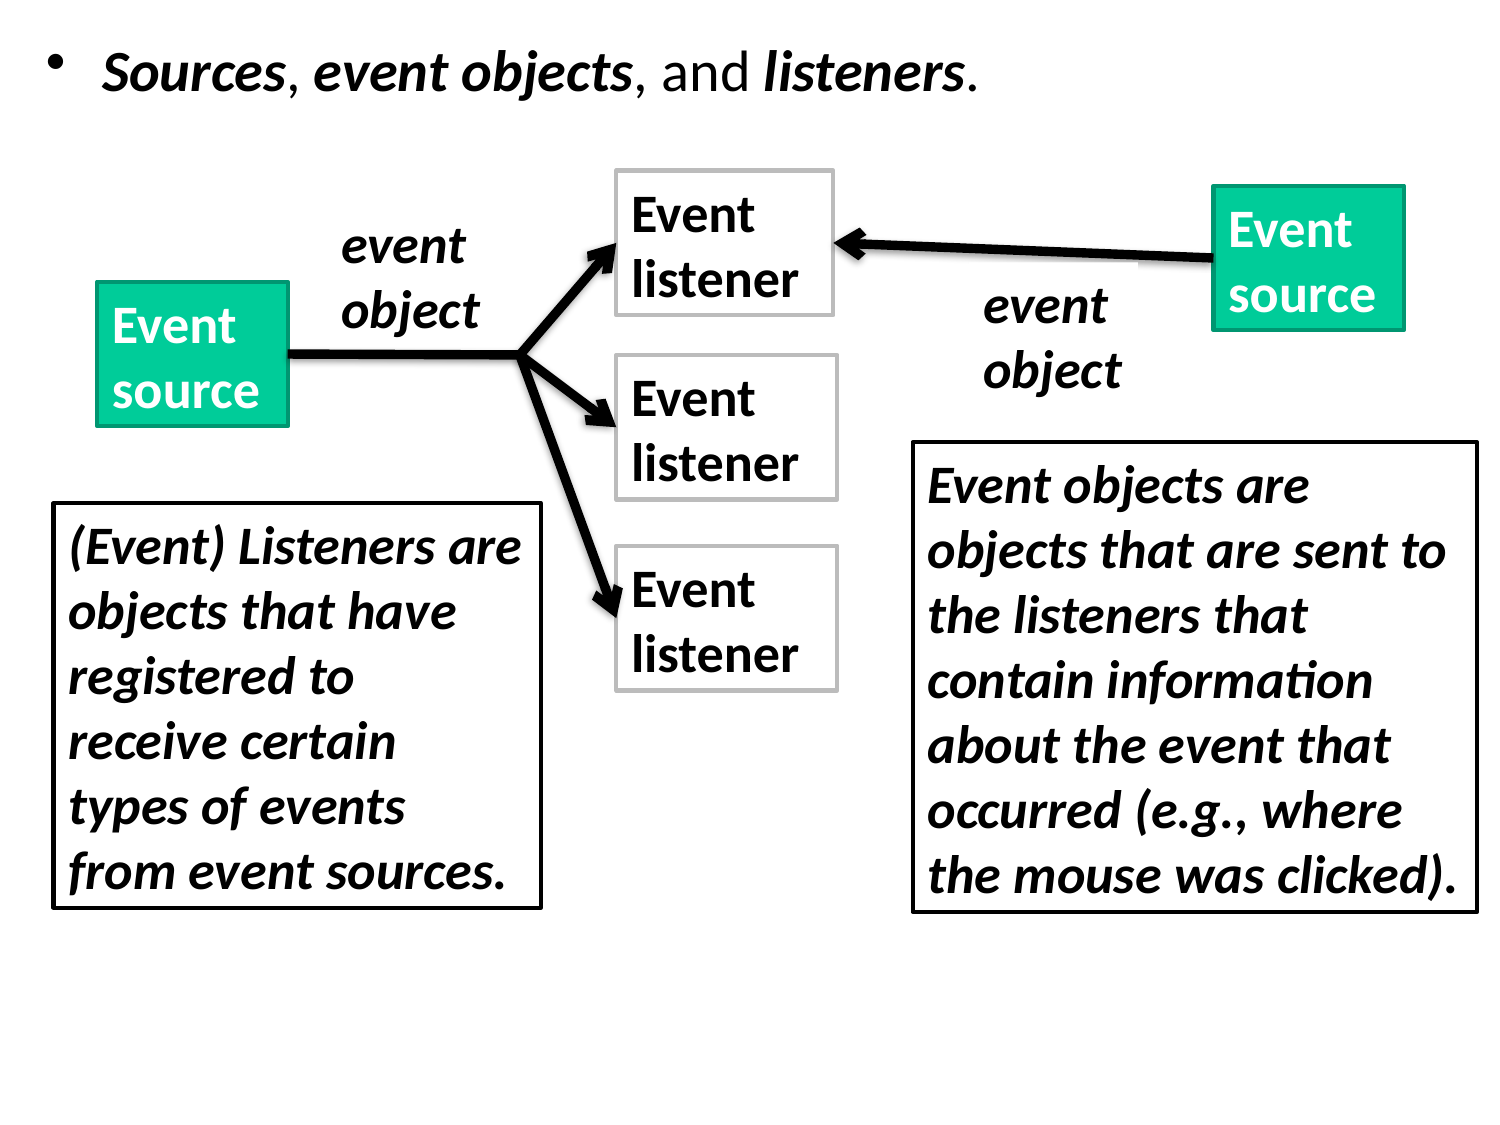

Sources, event objects, and listeners.

Event listener
Event source
event object
event object
Event source
Event listener
Event objects are objects that are sent to the listeners that contain information about the event that occurred (e.g., where the mouse was clicked).
(Event) Listeners are objects that have registered to receive certain types of events from event sources.
Event listener